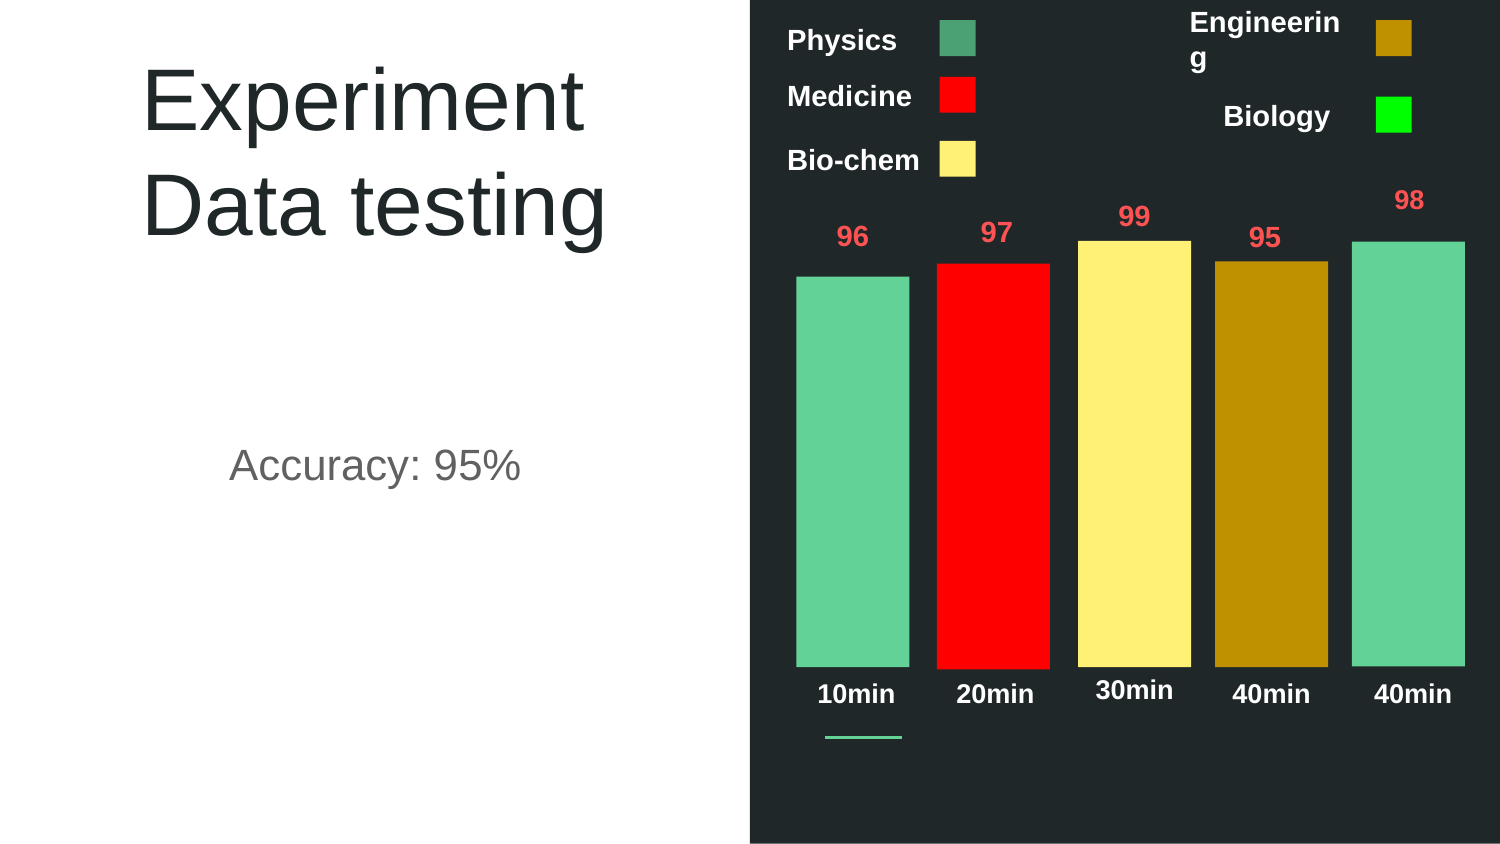

Engineering

# Experiment
Data testing
Physics

Medicine

Biology

Bio-chem
98
99
97
96
95

Accuracy: 95%

30min
10min
20min
40min
40min